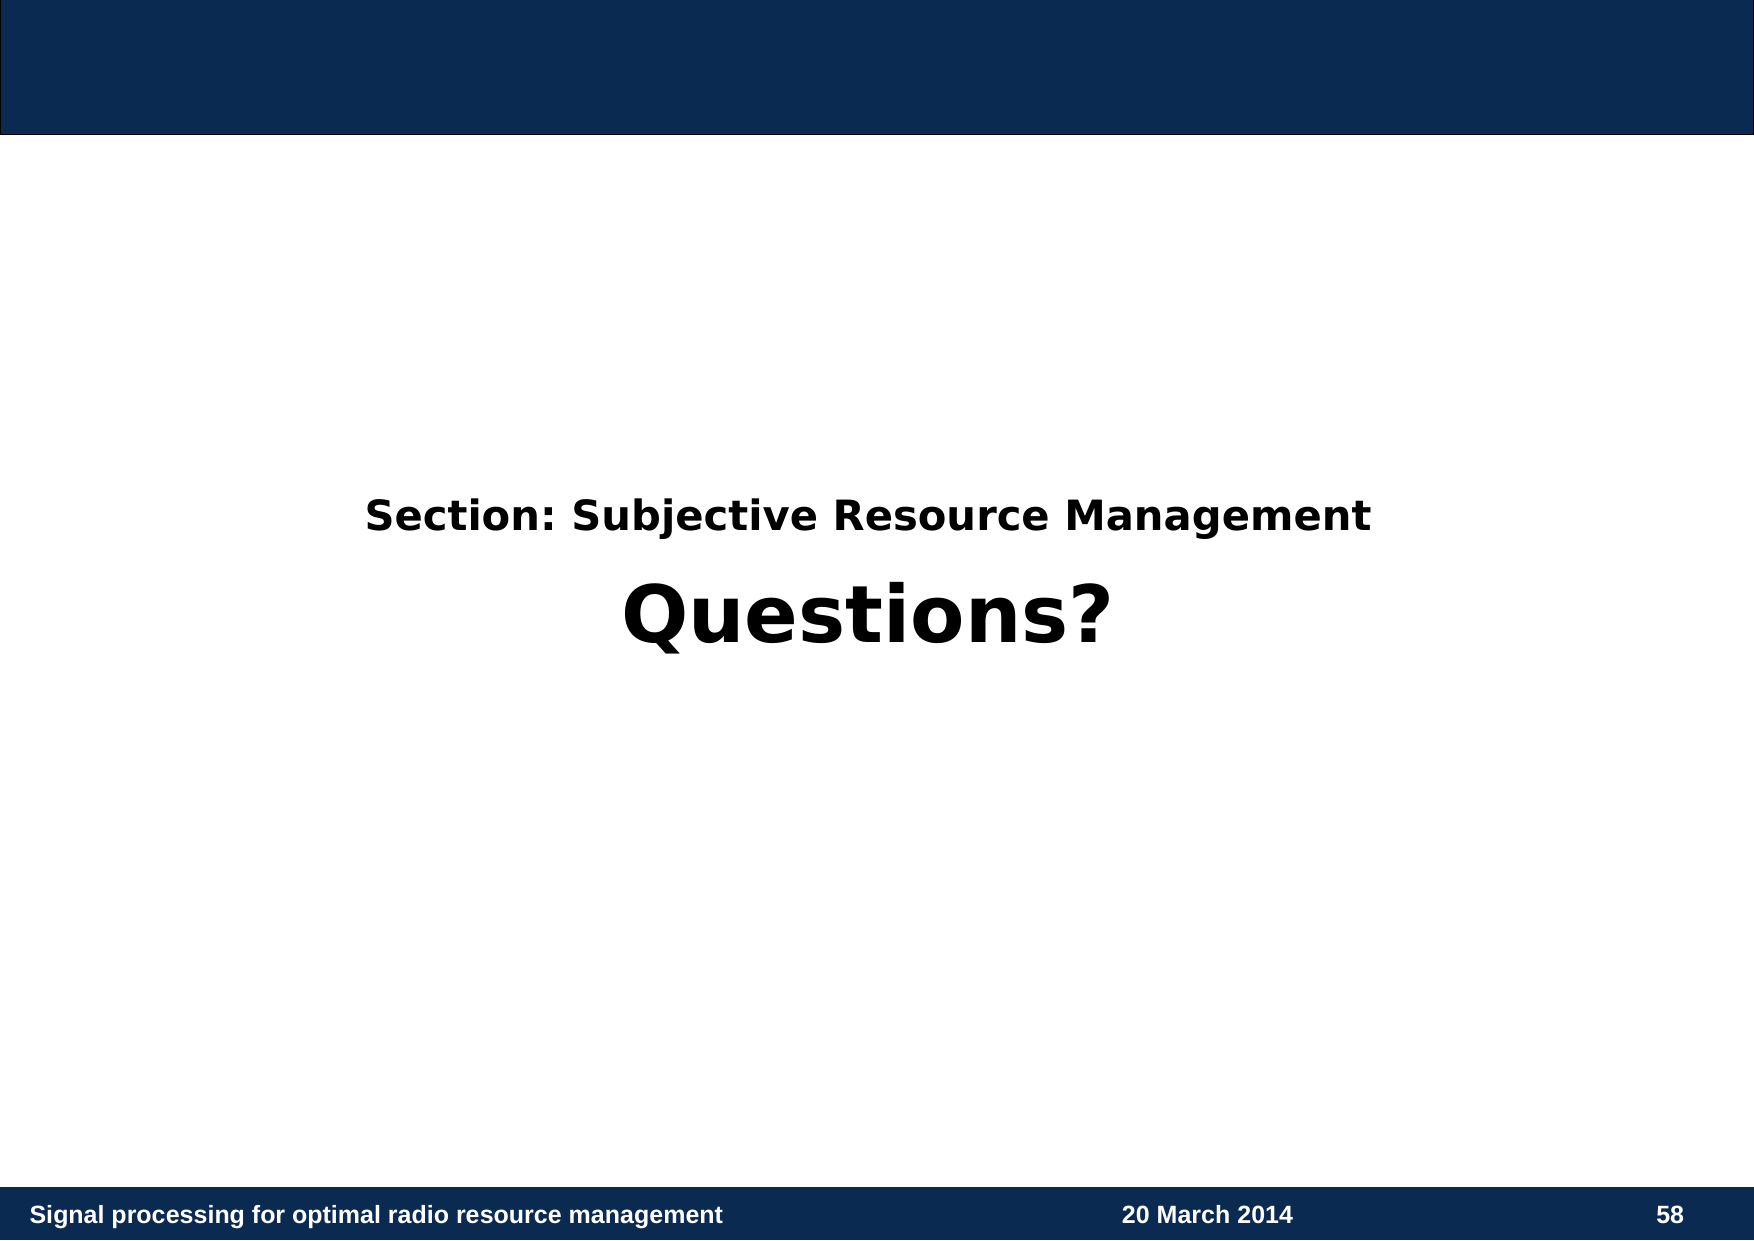

Section: Subjective Resource Management
Questions?
Signal processing for optimal radio resource management
20 March 2014
58